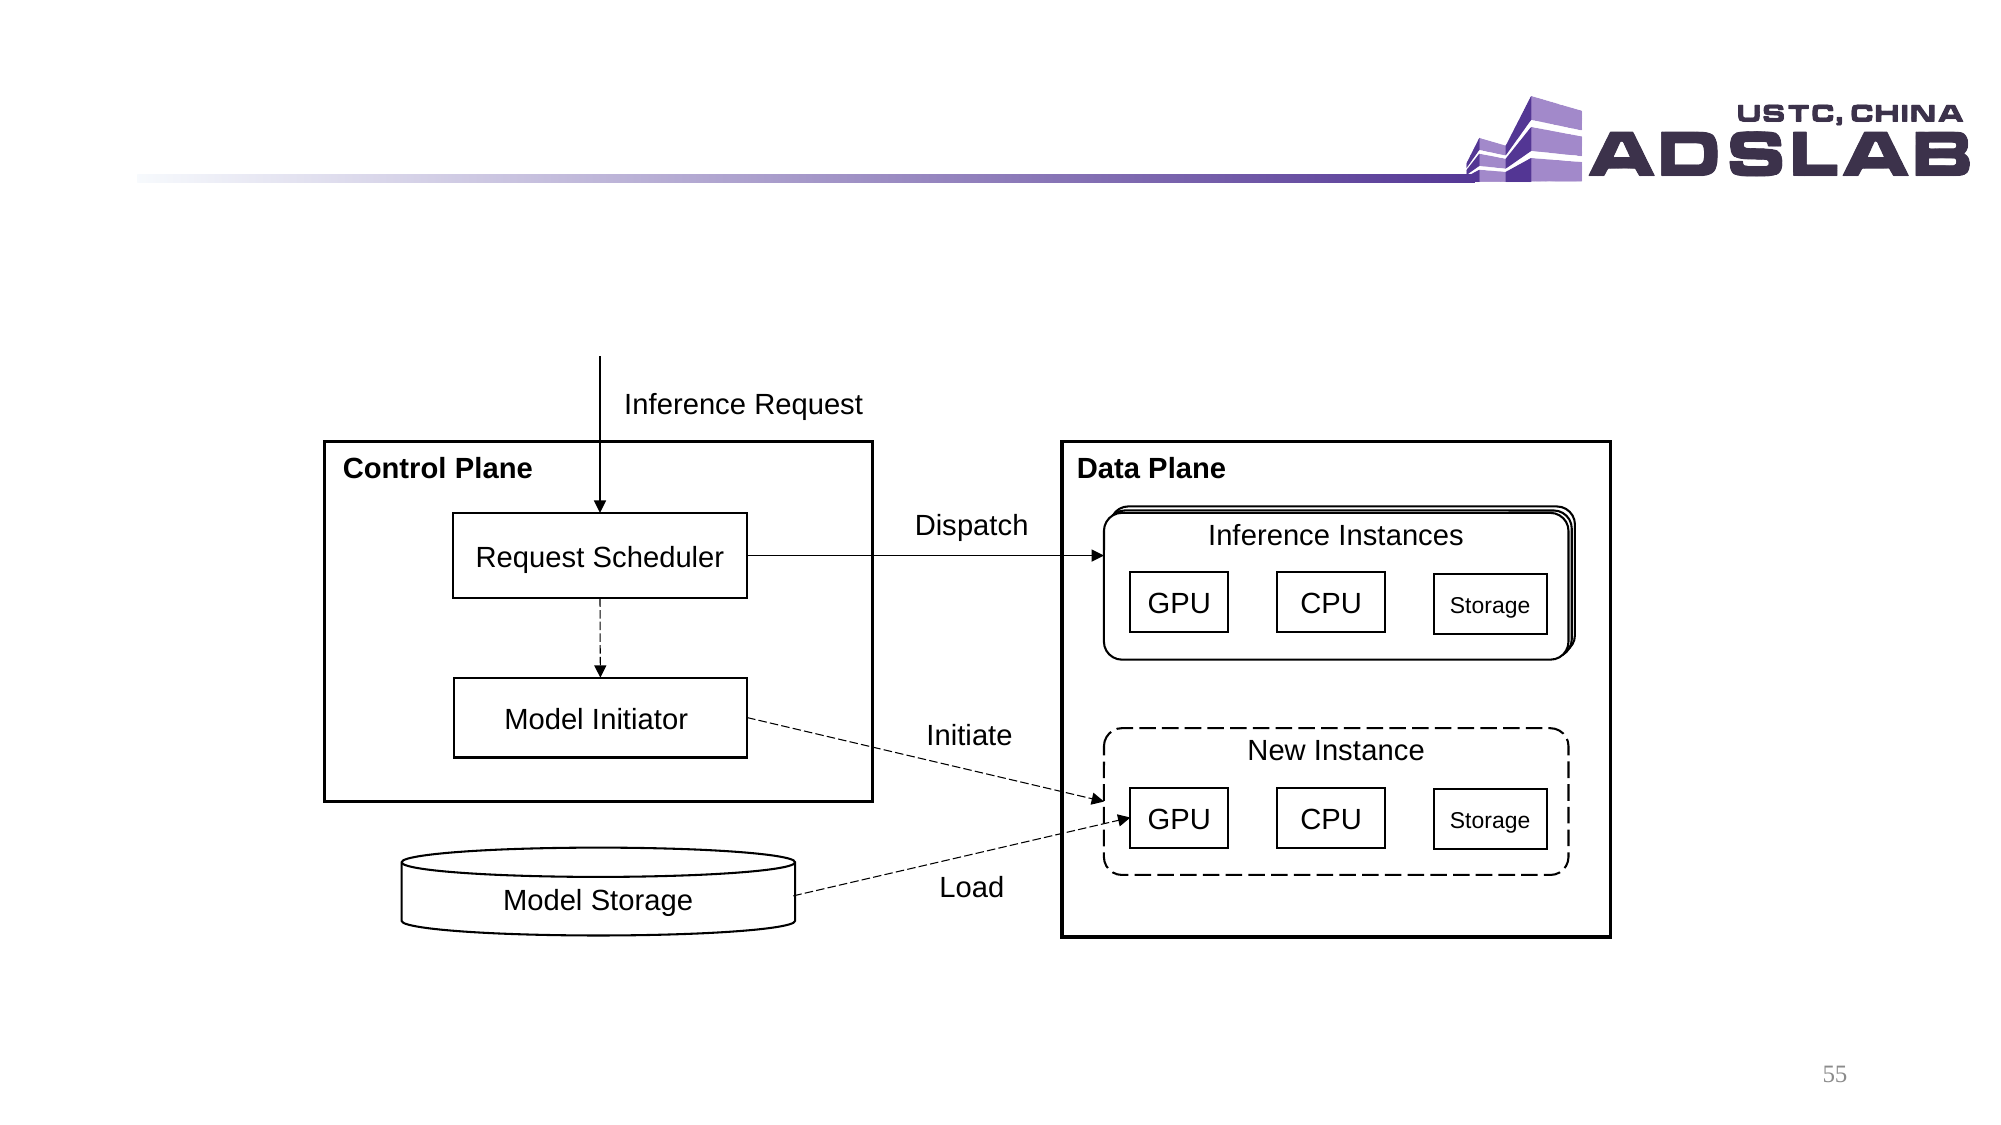

Inference Request
Data Plane

Control Plane

Dispatch

Request Scheduler
Inference Instances

GPU
CPU
Storage
Model Initiator
Initiate
New Instance

GPU
CPU
Storage
Model Storage
Load